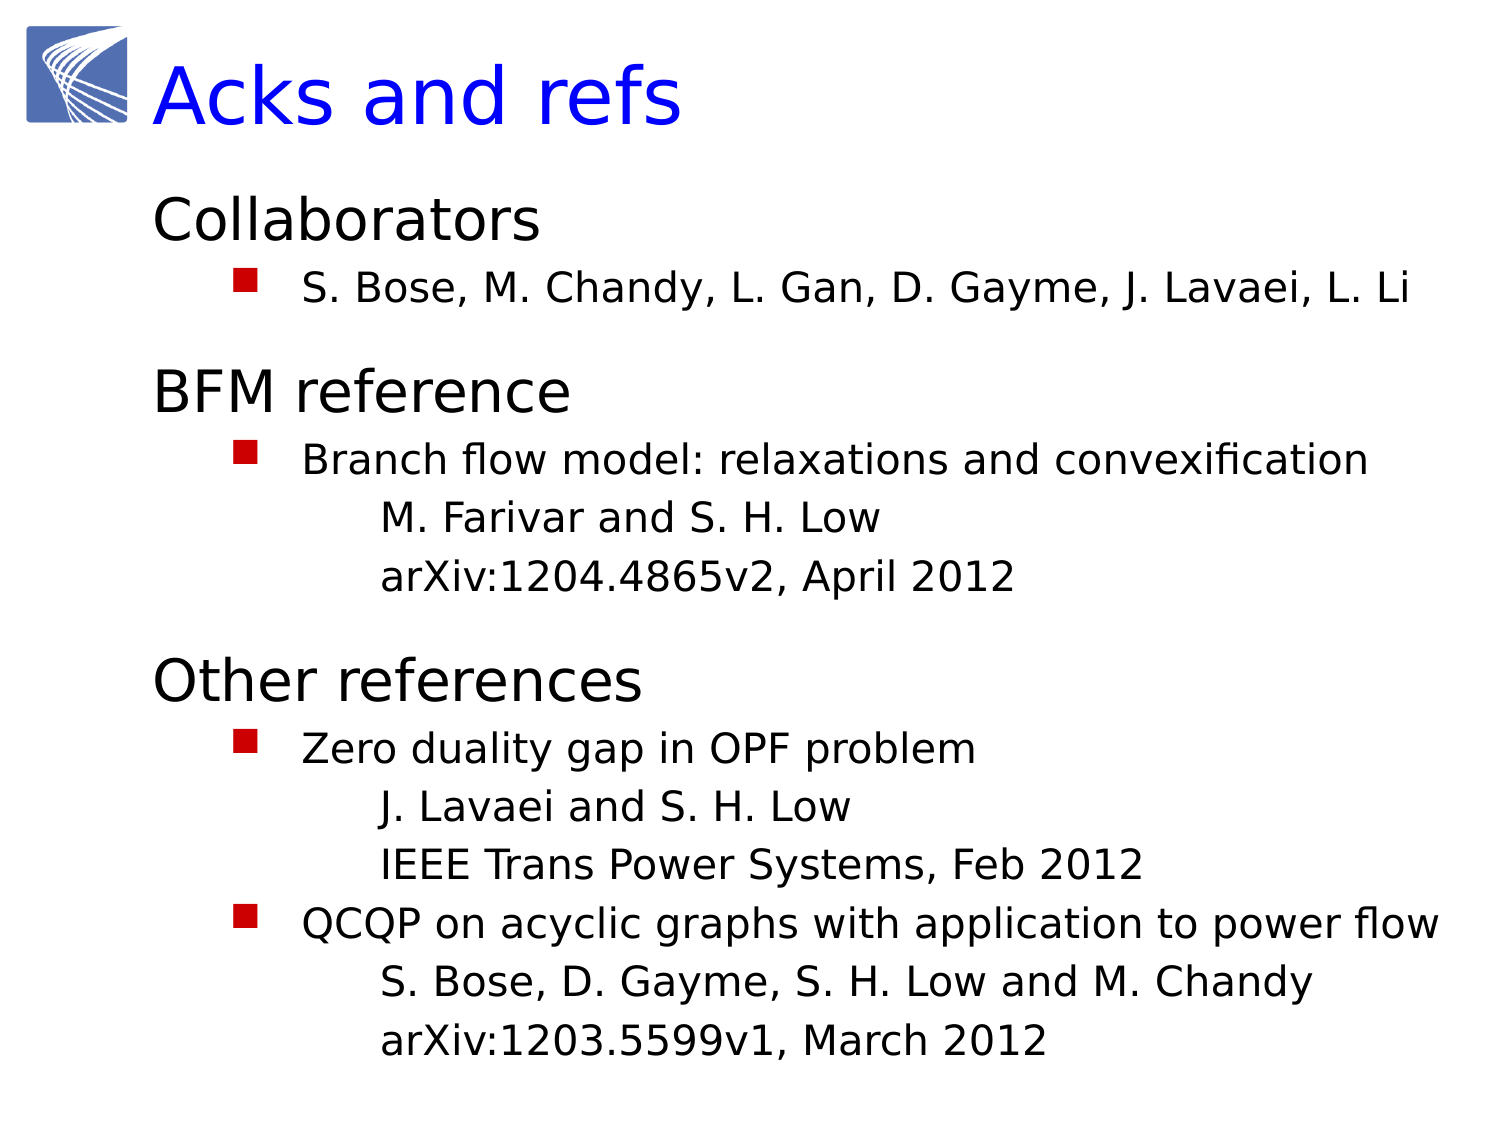

# Acks and refs
Collaborators
S. Bose, M. Chandy, L. Gan, D. Gayme, J. Lavaei, L. Li

BFM reference
Branch flow model: relaxations and convexification
	M. Farivar and S. H. Low
	arXiv:1204.4865v2, April 2012

Other references
Zero duality gap in OPF problem
	J. Lavaei and S. H. Low
	IEEE Trans Power Systems, Feb 2012
QCQP on acyclic graphs with application to power flow
	S. Bose, D. Gayme, S. H. Low and M. Chandy
	arXiv:1203.5599v1, March 2012